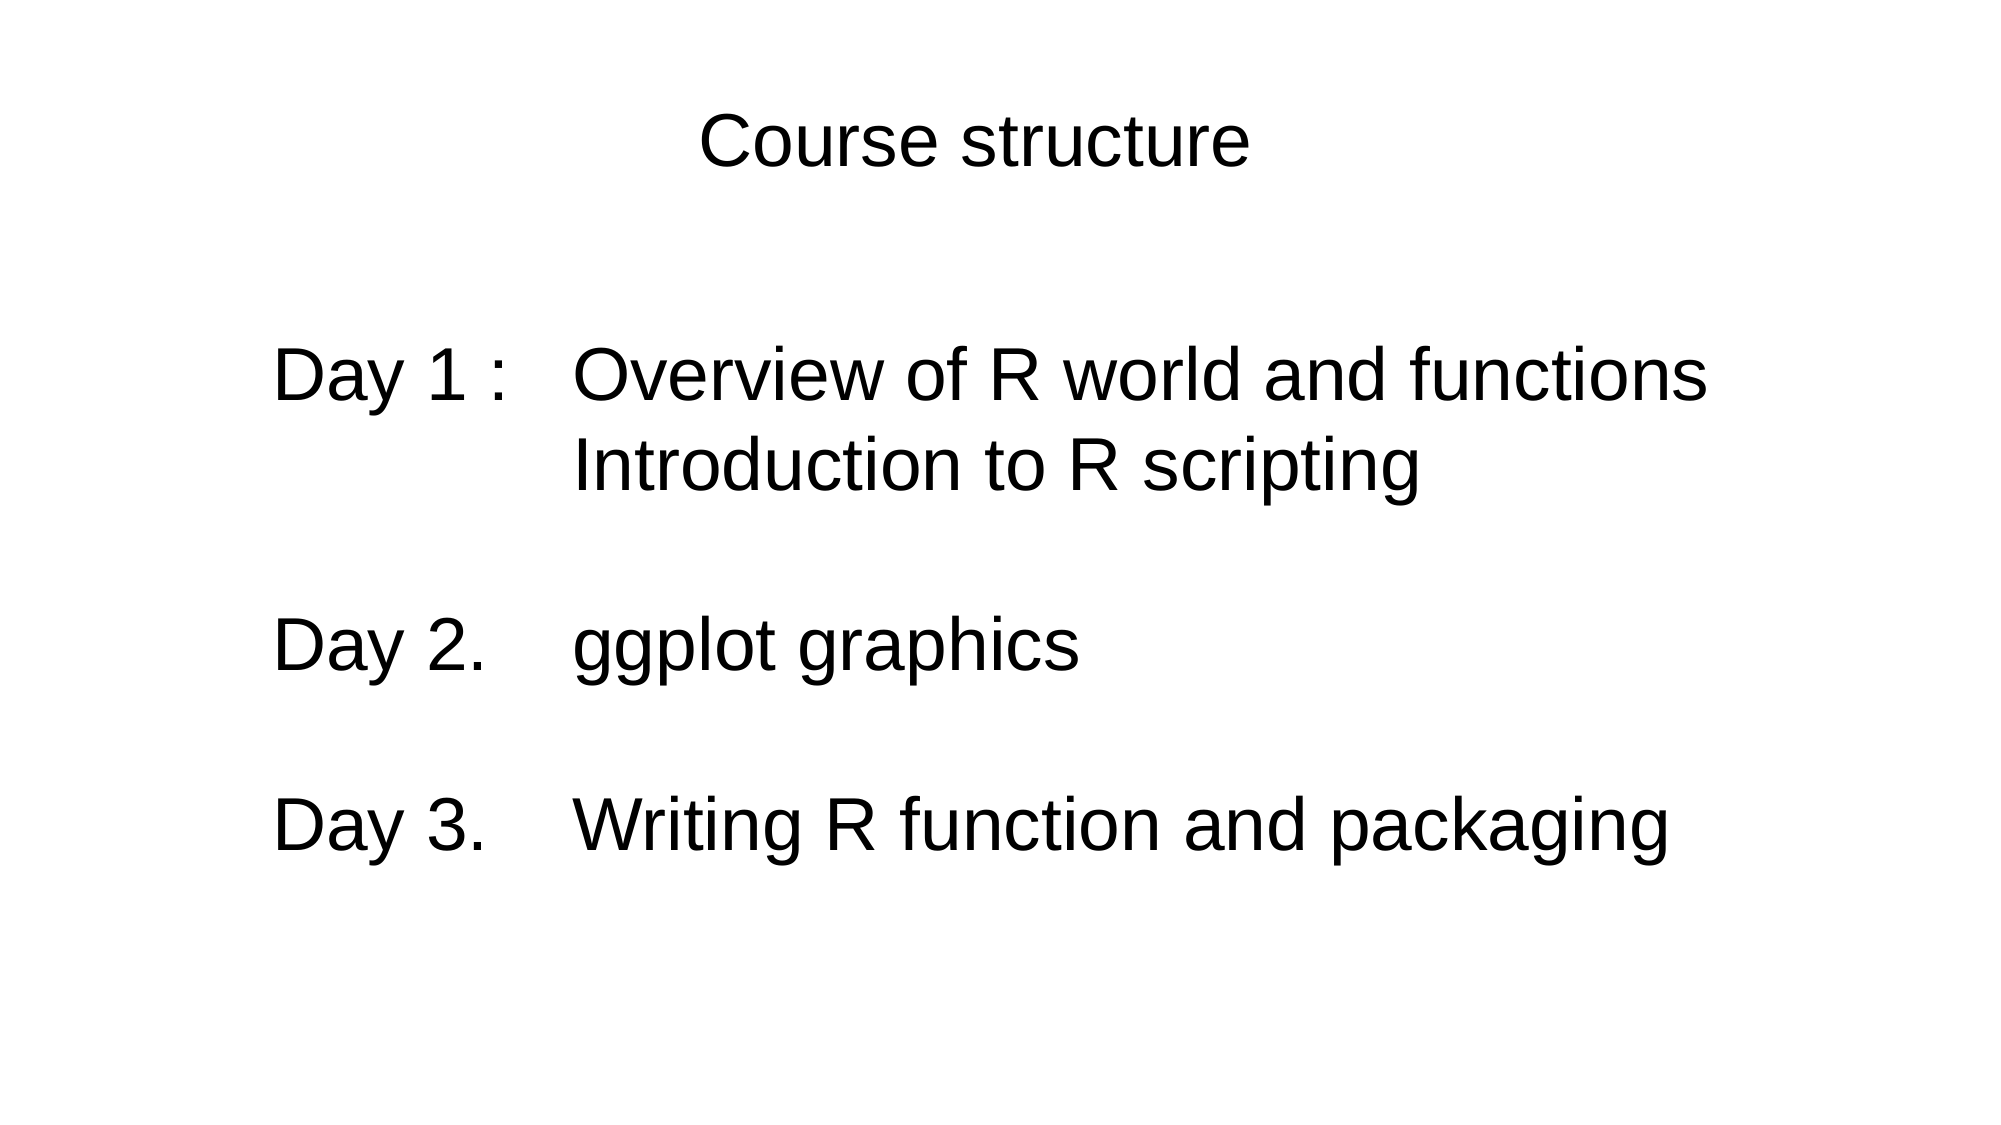

Course structure
Day 1 : 	Overview of R world and functions
		Introduction to R scripting

Day 2. 	ggplot graphics

Day 3. 	Writing R function and packaging